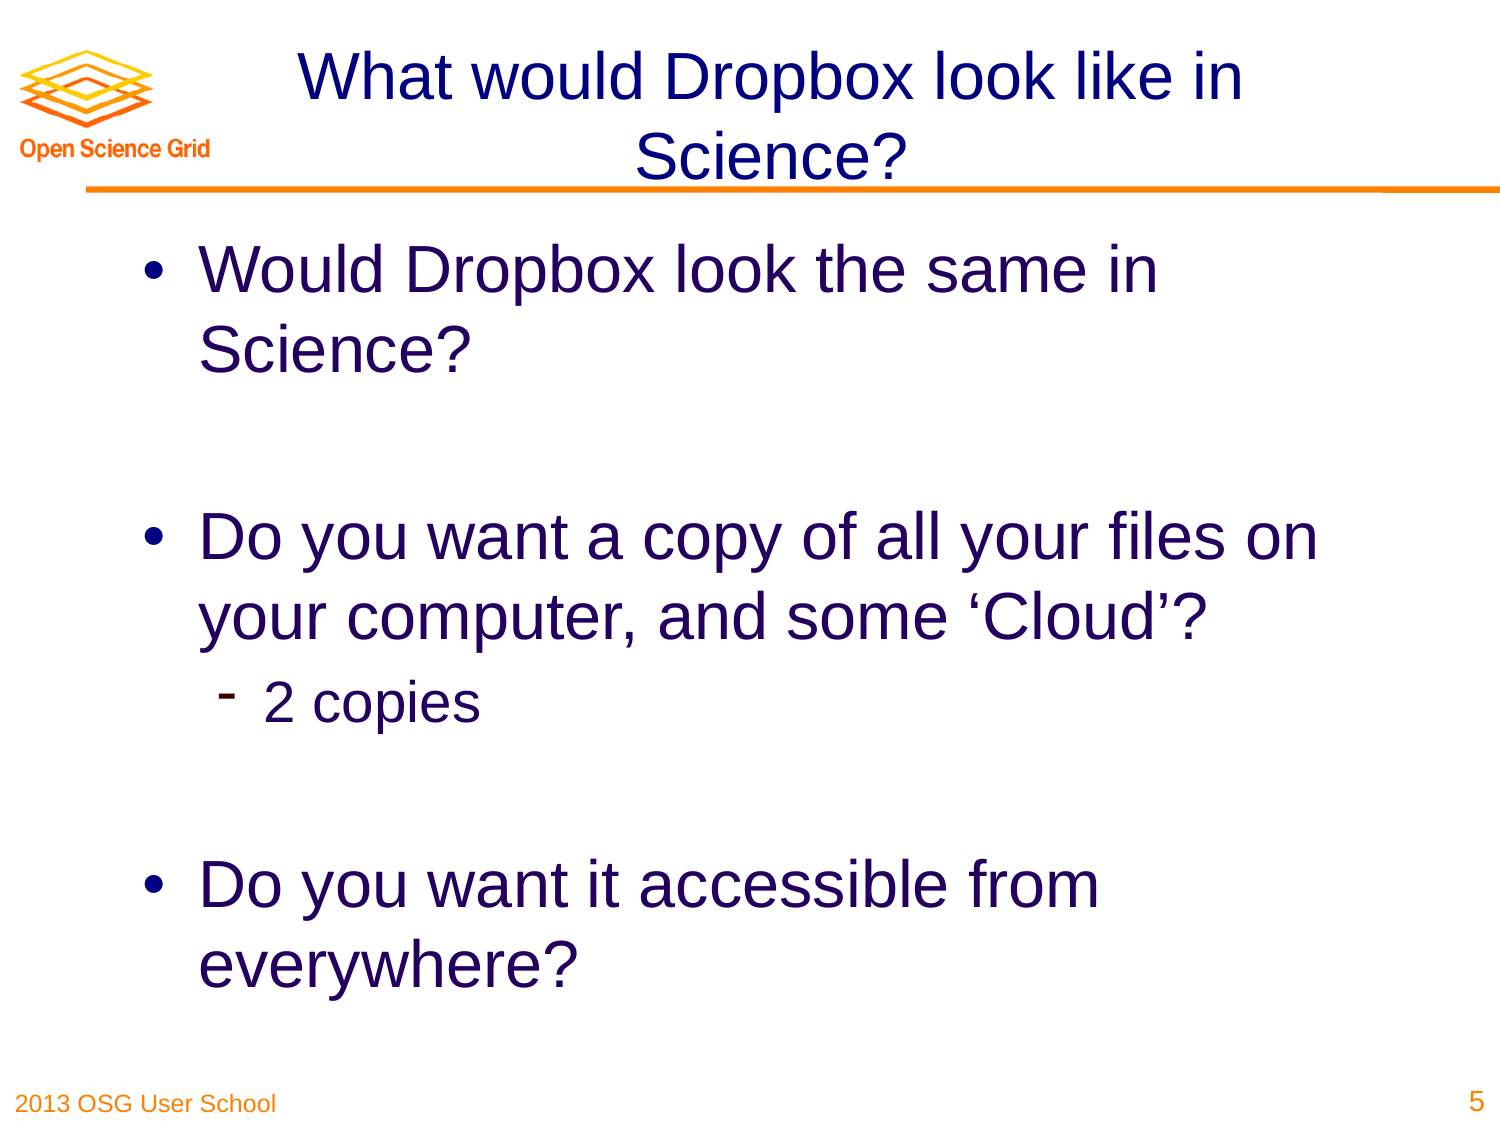

# What would Dropbox look like in Science?
Would Dropbox look the same in Science?

Do you want a copy of all your files on your computer, and some ‘Cloud’?
2 copies

Do you want it accessible from everywhere?
5